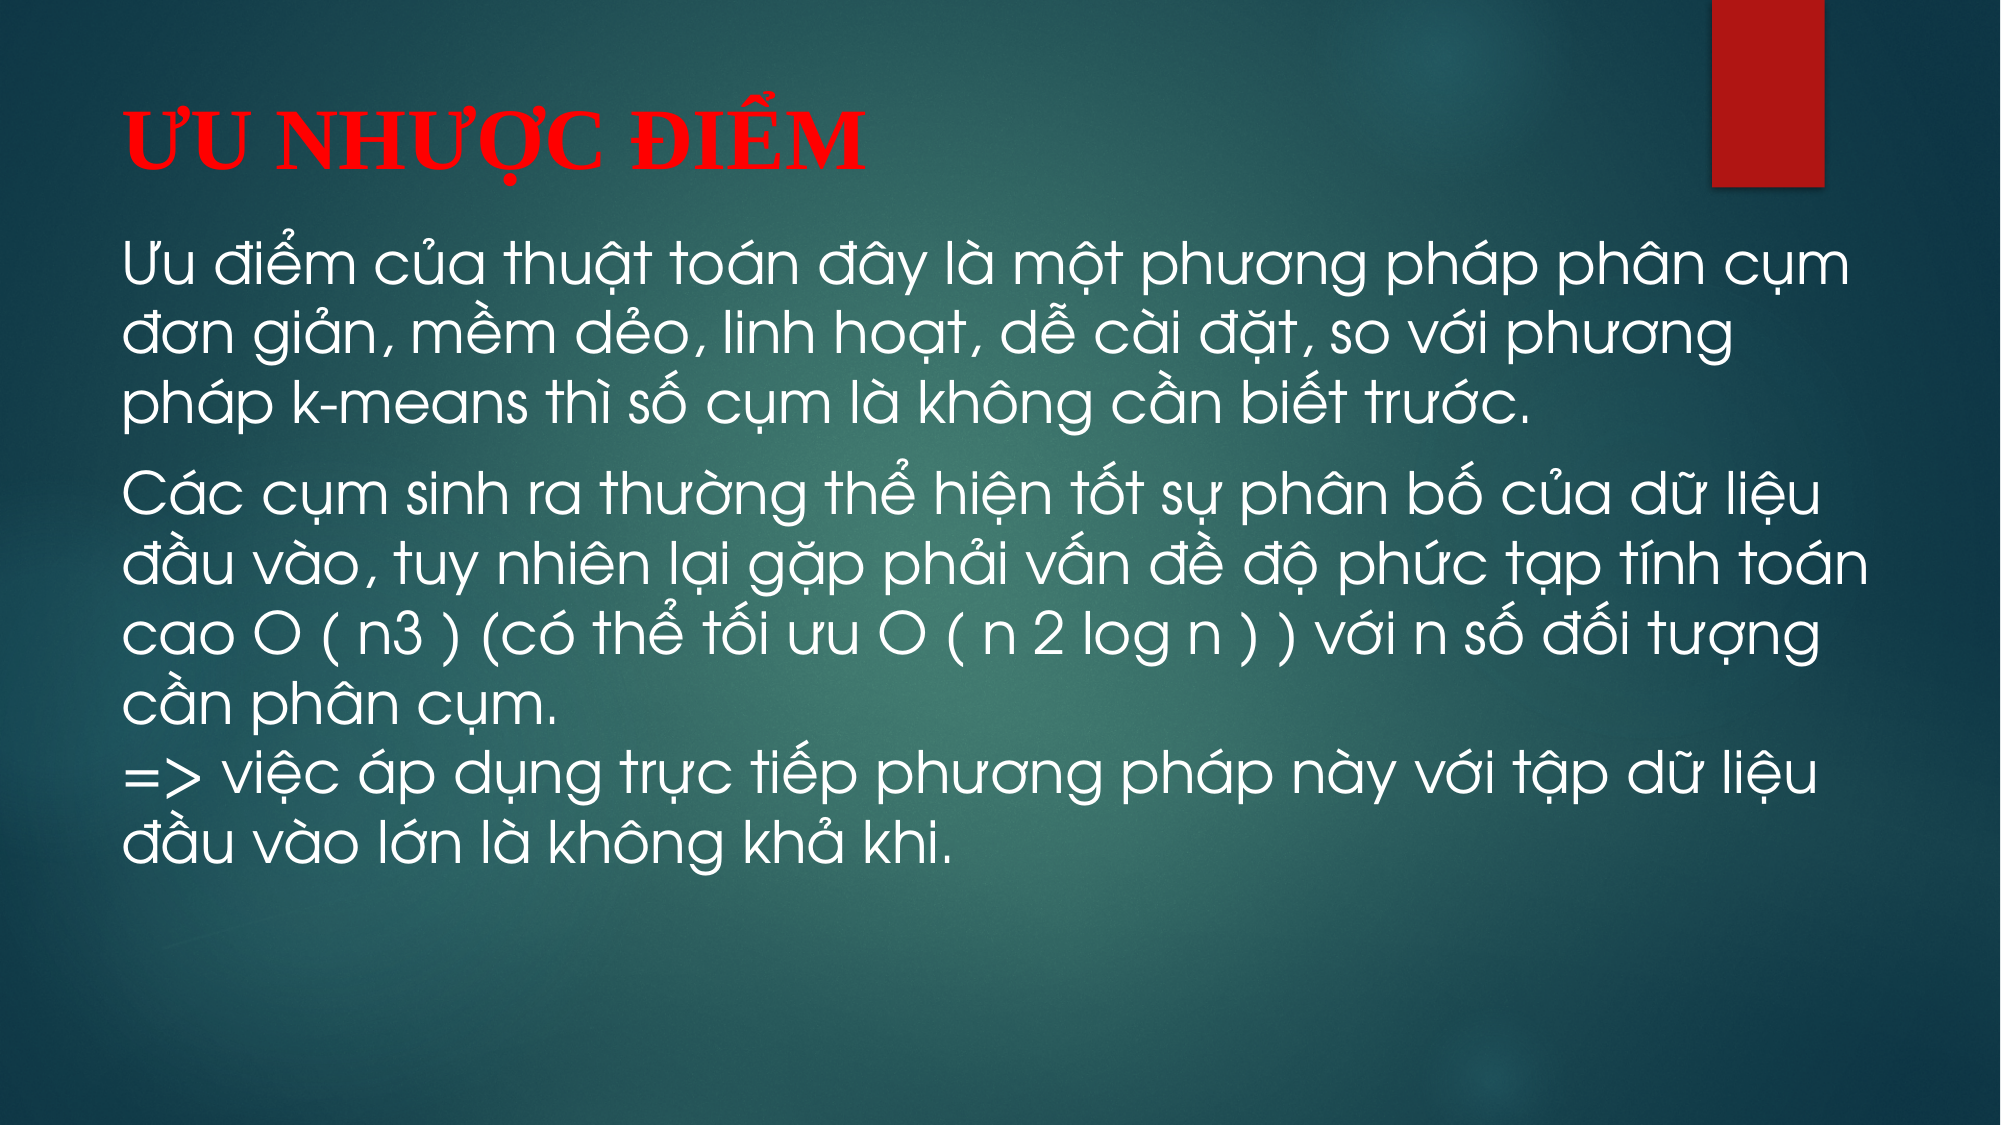

# ƯU NHƯỢC ĐIỂM
Ưu điểm của thuật toán đây là một phương pháp phân cụm đơn giản, mềm dẻo, linh hoạt, dễ cài đặt, so với phương pháp k-means thì số cụm là không cần biết trước.
Các cụm sinh ra thường thể hiện tốt sự phân bố của dữ liệu đầu vào, tuy nhiên lại gặp phải vấn đề độ phức tạp tính toán cao O ( n3 ) (có thể tối ưu O ( n 2 log n ) ) với n số đối tượng cần phân cụm.
=> việc áp dụng trực tiếp phương pháp này với tập dữ liệu đầu vào lớn là không khả khi.